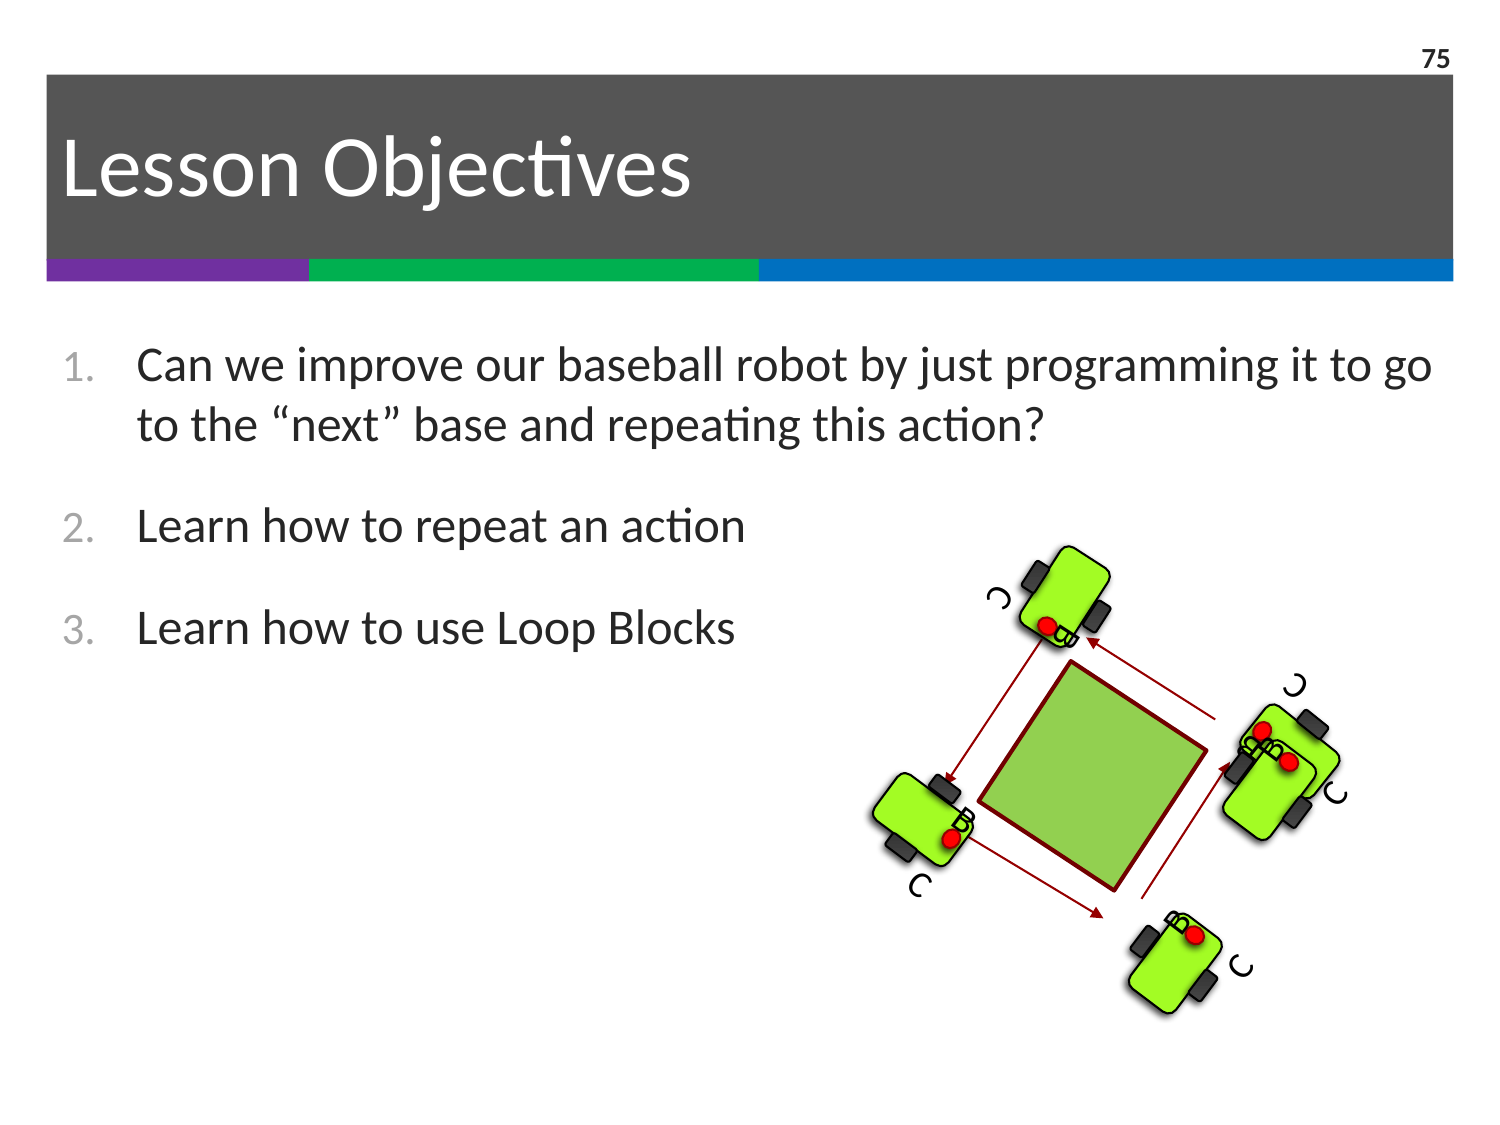

75
# Lesson Objectives
Can we improve our baseball robot by just programming it to go to the “next” base and repeating this action?
Learn how to repeat an action
Learn how to use Loop Blocks
B

C

B

C
B

C
B

C
B

C